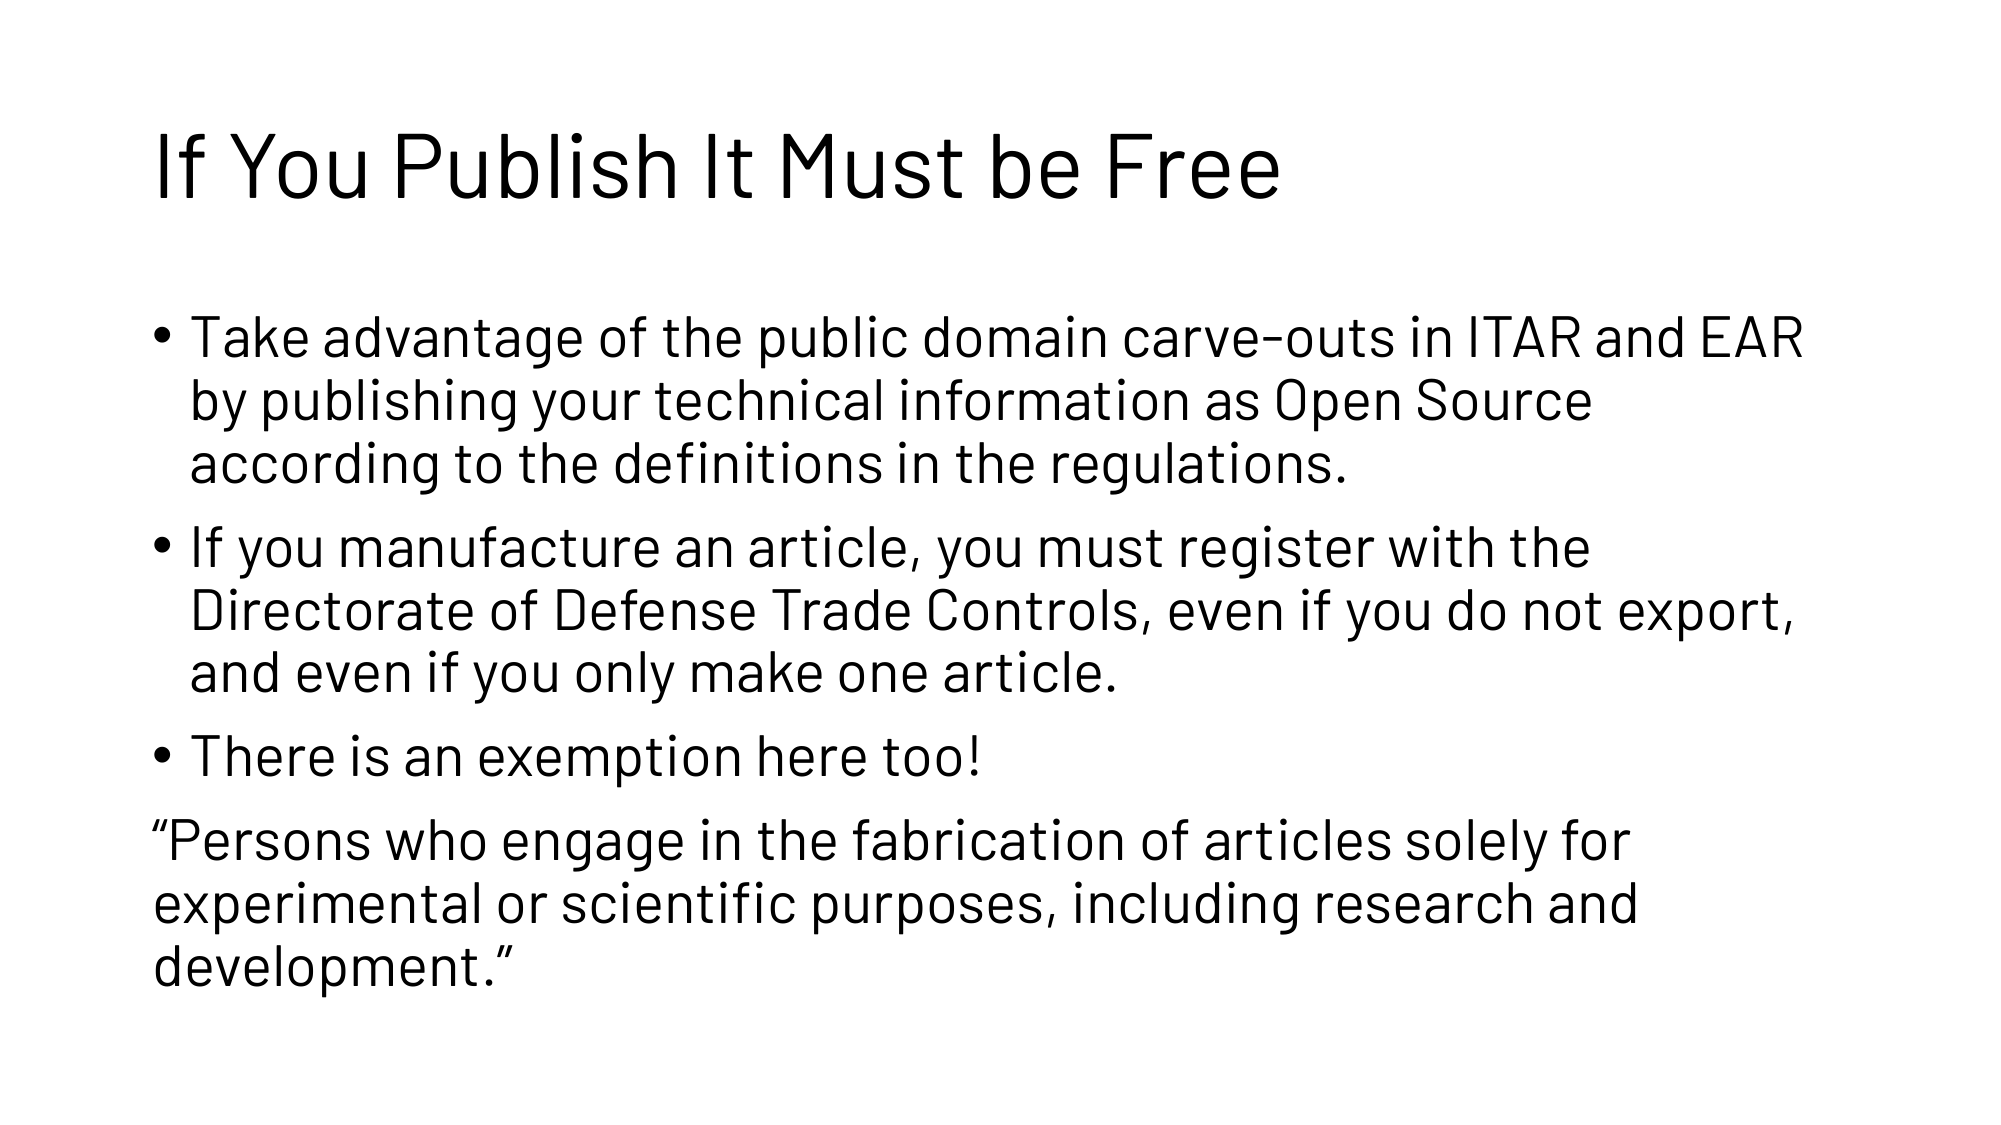

# If You Publish It Must be Free
Take advantage of the public domain carve-outs in ITAR and EAR by publishing your technical information as Open Source according to the definitions in the regulations.
If you manufacture an article, you must register with the Directorate of Defense Trade Controls, even if you do not export, and even if you only make one article.
There is an exemption here too!
“Persons who engage in the fabrication of articles solely for experimental or scientific purposes, including research and development.”